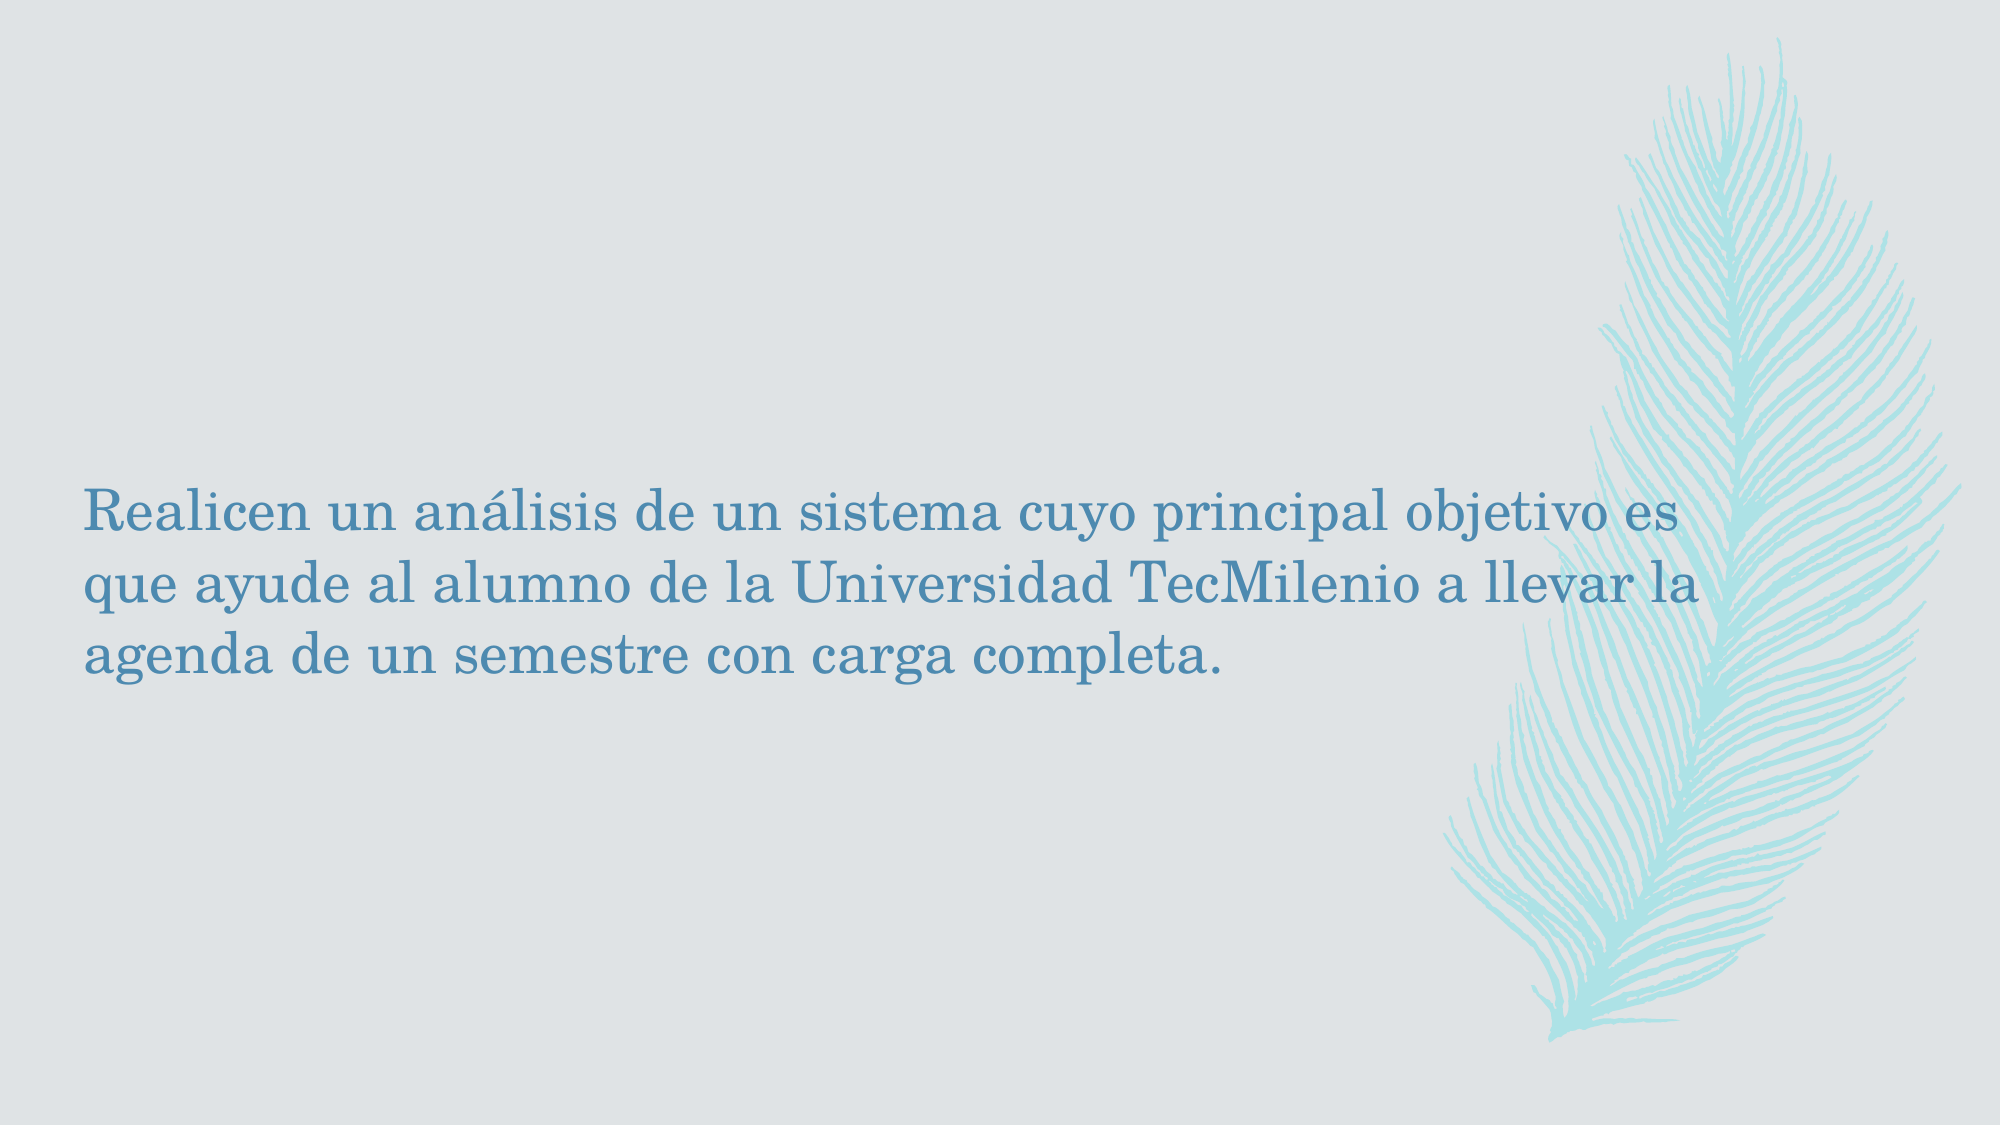

# Realicen un análisis de un sistema cuyo principal objetivo es que ayude al alumno de la Universidad TecMilenio a llevar la agenda de un semestre con carga completa.